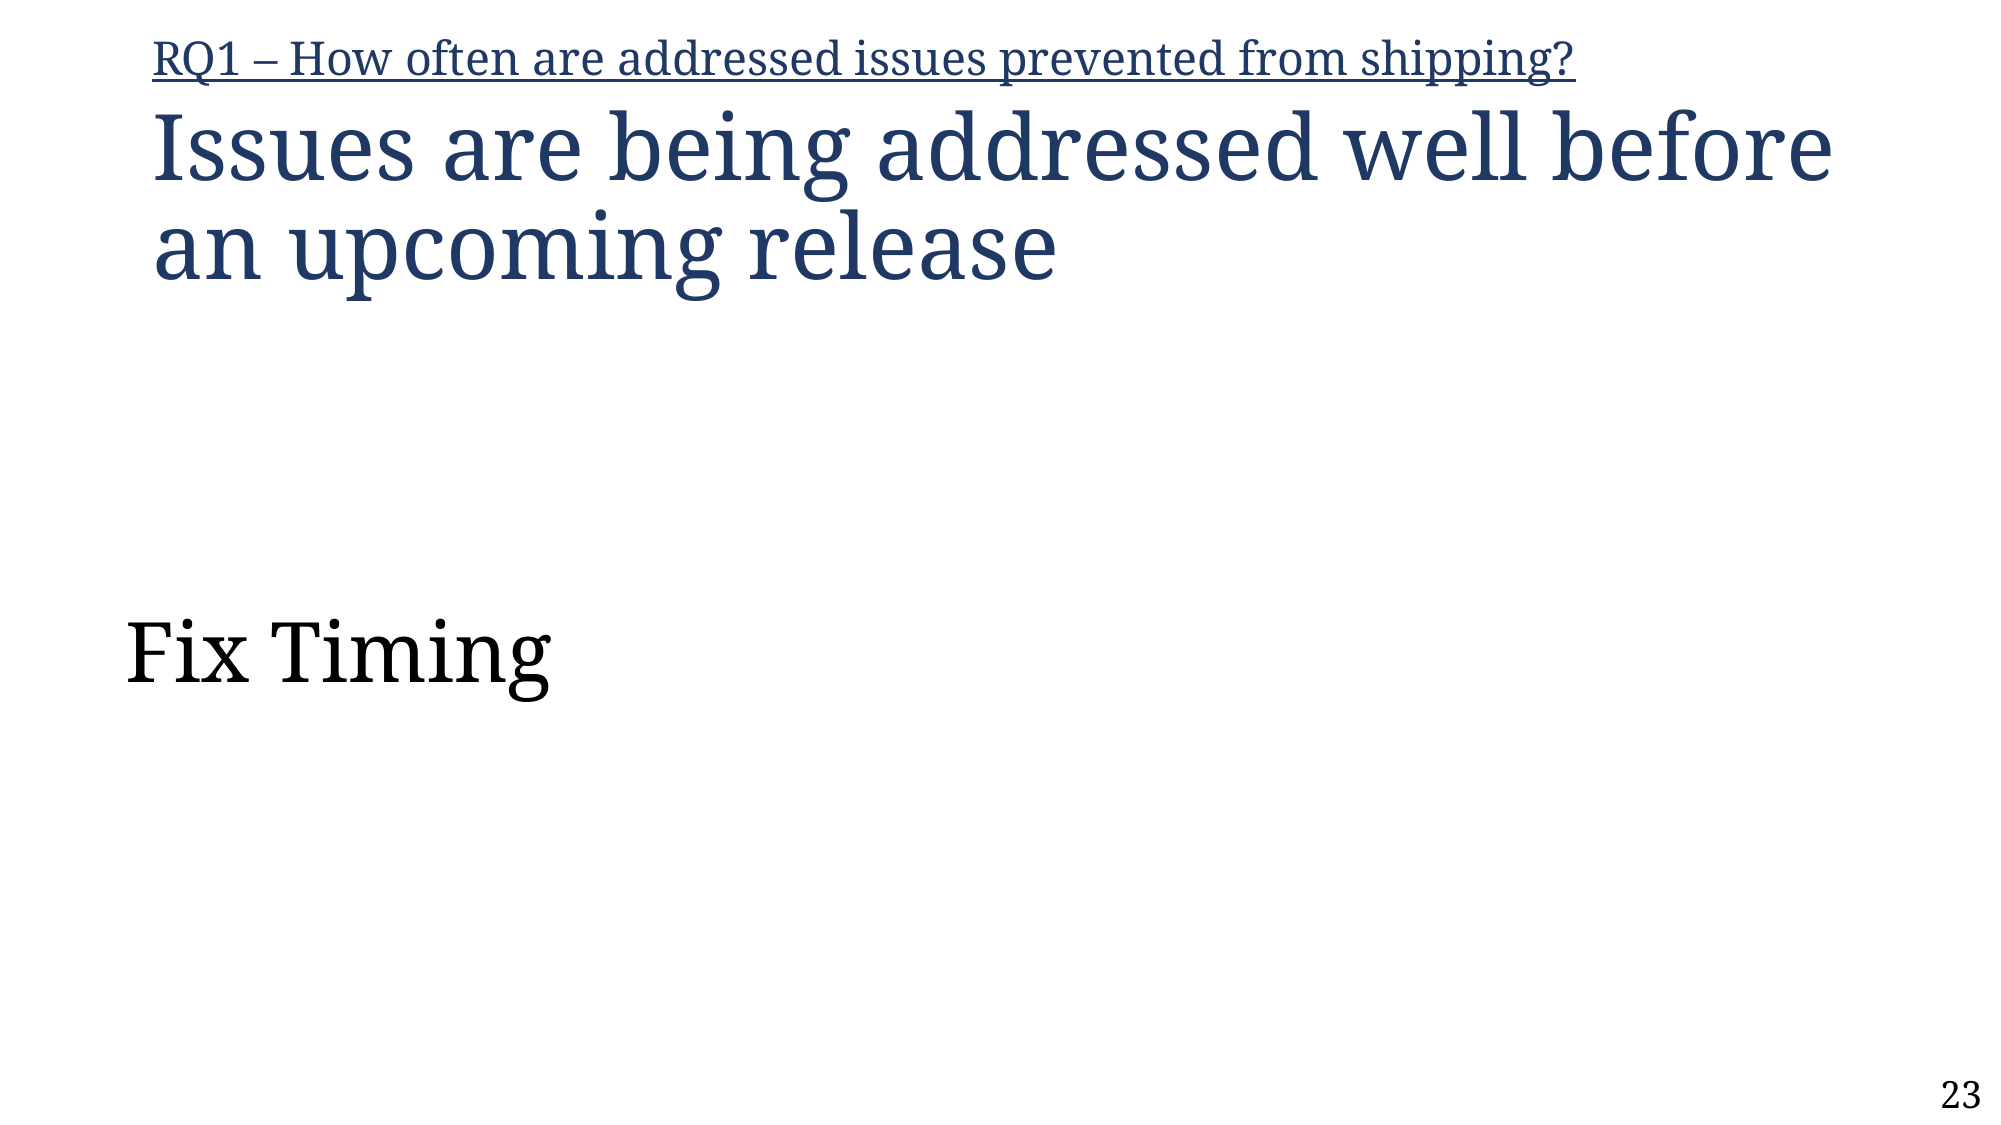

RQ1 – How often are addressed issues prevented from shipping?
# Issues are being addressed well before an upcoming release
Fix Timing
23